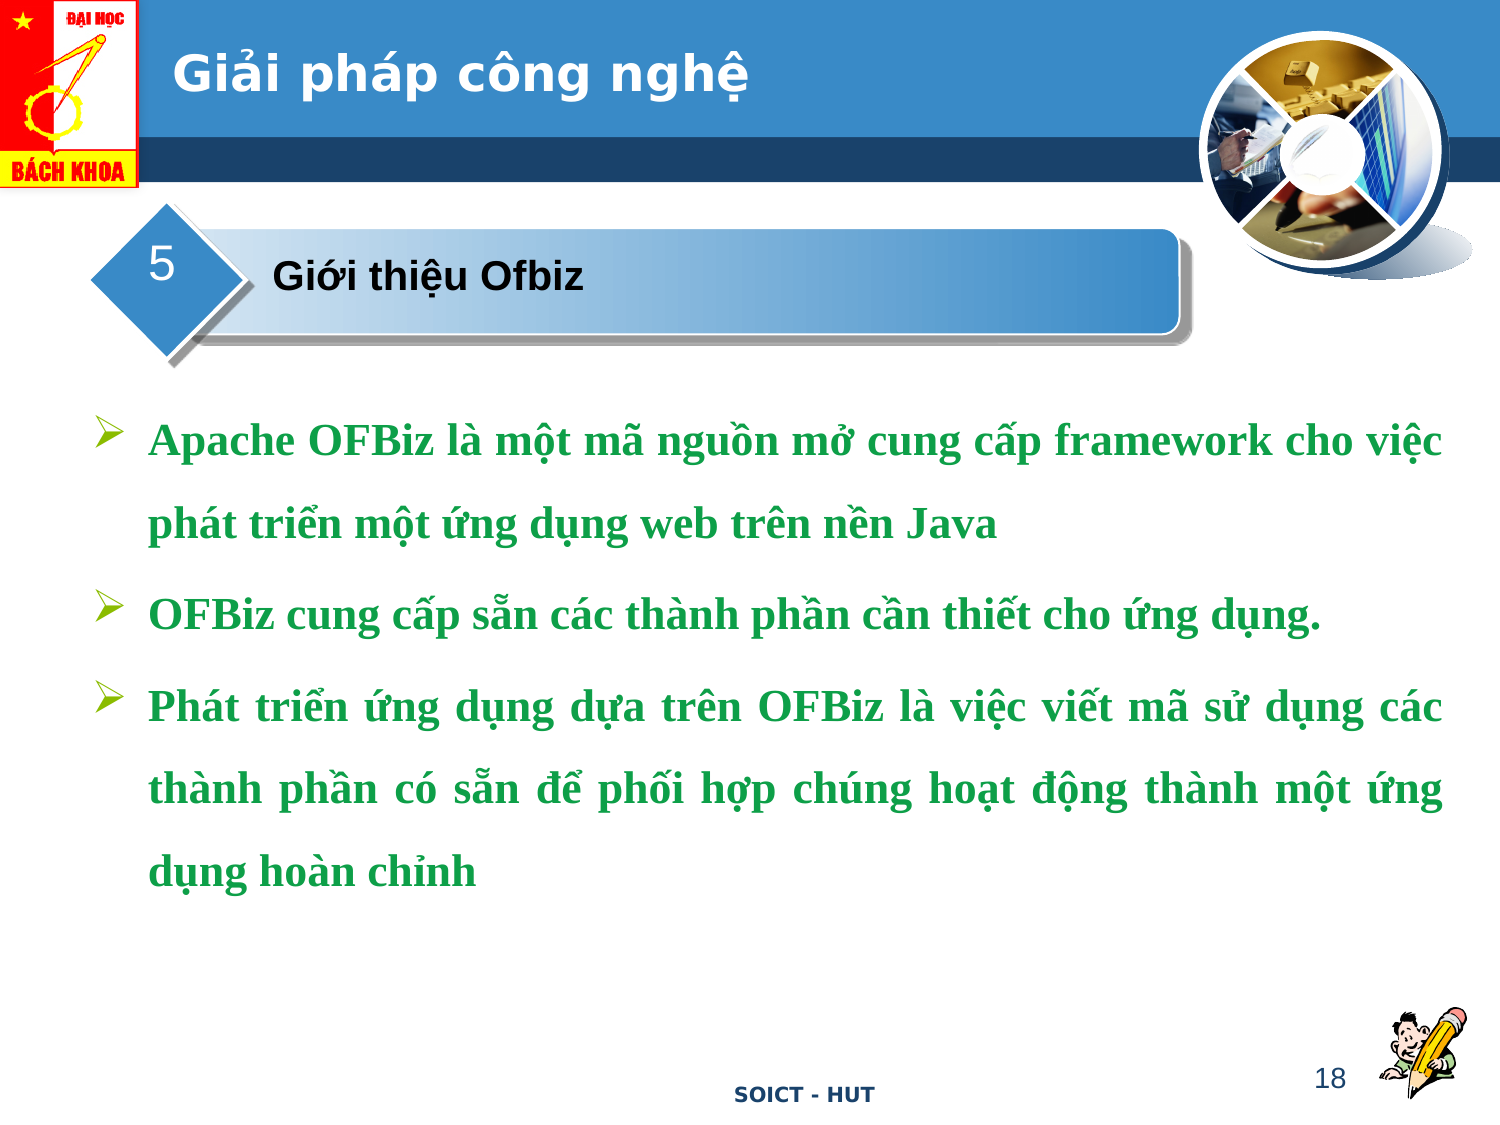

# Giải pháp công nghệ

5

 Giới thiệu Ofbiz
Apache OFBiz là một mã nguồn mở cung cấp framework cho việc phát triển một ứng dụng web trên nền Java
OFBiz cung cấp sẵn các thành phần cần thiết cho ứng dụng.
Phát triển ứng dụng dựa trên OFBiz là việc viết mã sử dụng các thành phần có sẵn để phối hợp chúng hoạt động thành một ứng dụng hoàn chỉnh
18
SOICT - HUT